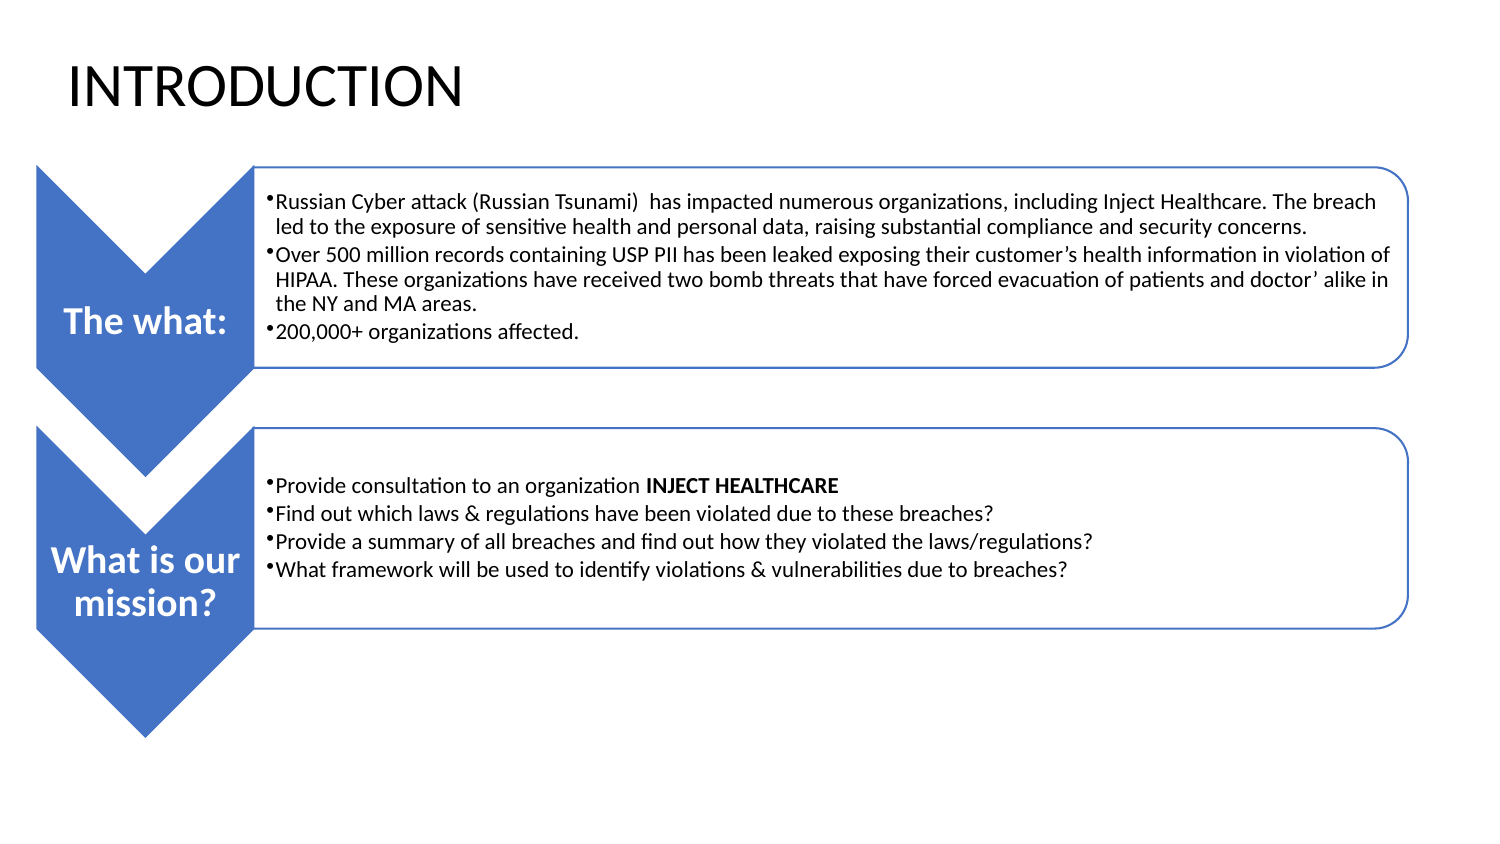

# INTRODUCTION
The what:
Russian Cyber attack (Russian Tsunami)  has impacted numerous organizations, including Inject Healthcare. The breach led to the exposure of sensitive health and personal data, raising substantial compliance and security concerns.
Over 500 million records containing USP PII has been leaked exposing their customer’s health information in violation of HIPAA. These organizations have received two bomb threats that have forced evacuation of patients and doctor’ alike in the NY and MA areas.
200,000+ organizations affected.
What is our mission?
Provide consultation to an organization INJECT HEALTHCARE
Find out which laws & regulations have been violated due to these breaches?
Provide a summary of all breaches and find out how they violated the laws/regulations?
What framework will be used to identify violations & vulnerabilities due to breaches?